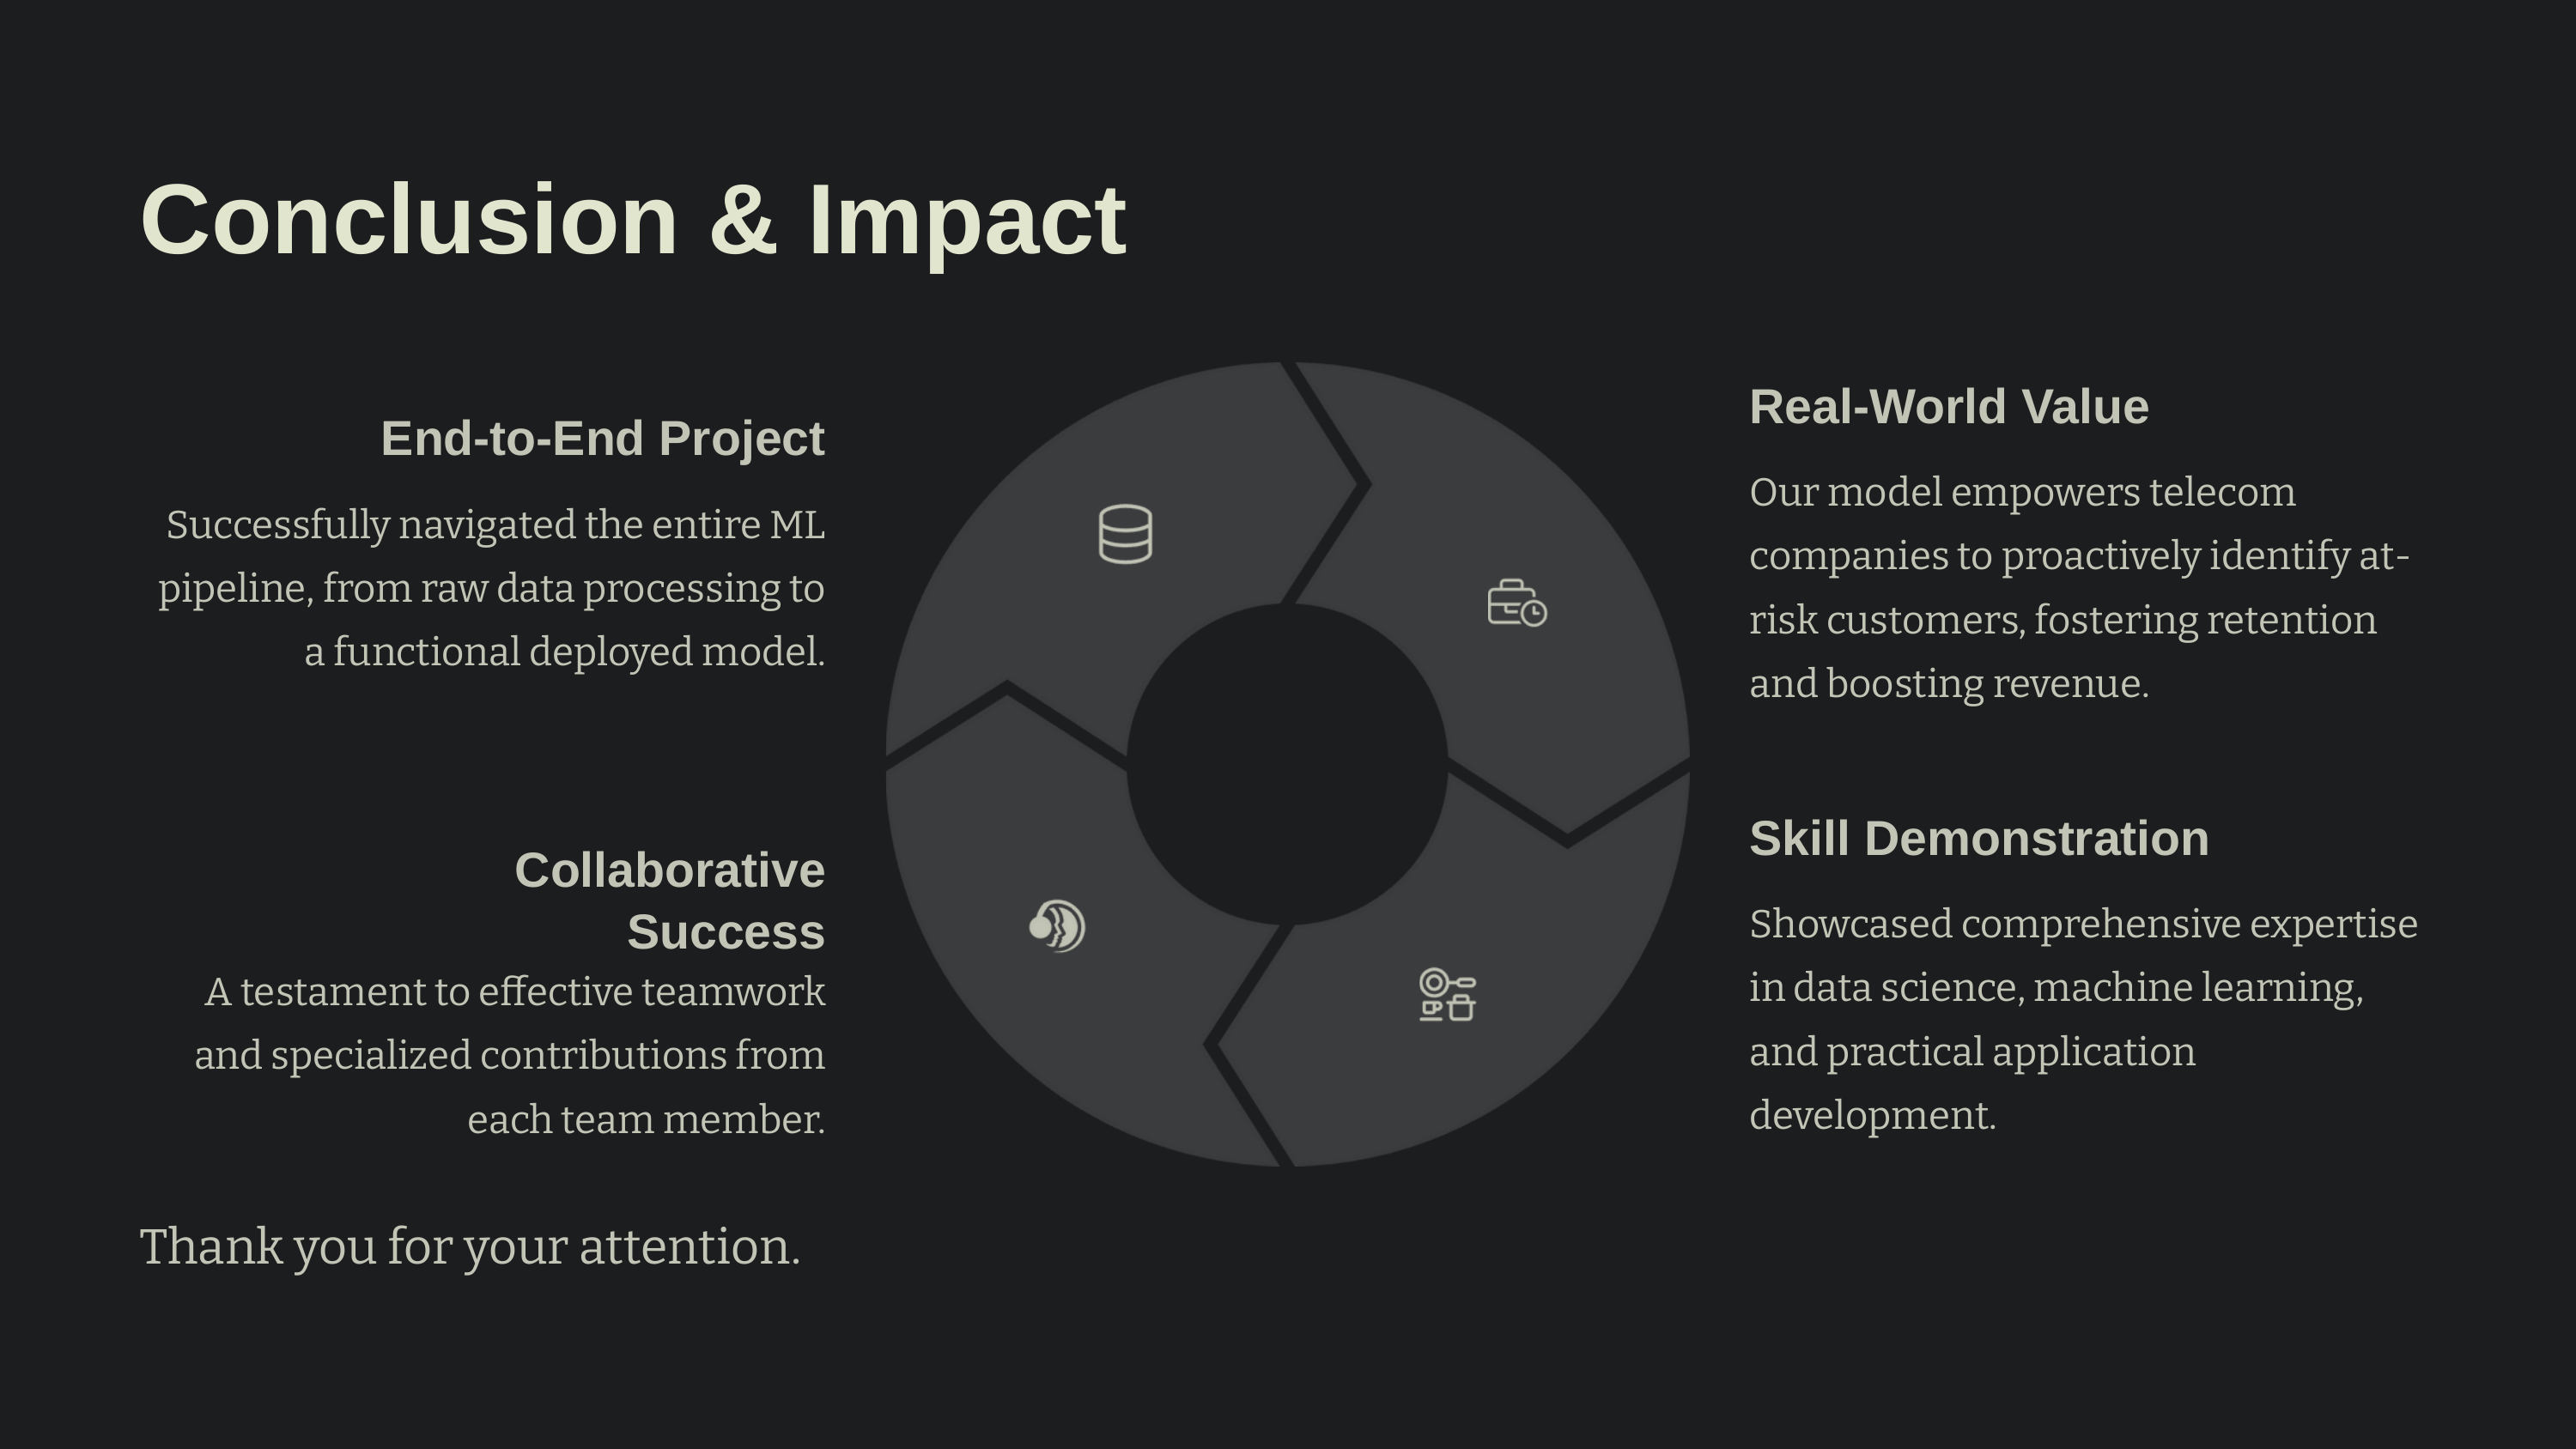

Conclusion & Impact

Real-World Value
End-to-End Project
Our model empowers telecom companies to proactively identify at-risk customers, fostering retention and boosting revenue.
Successfully navigated the entire ML pipeline, from raw data processing to a functional deployed model.

Skill Demonstration
Collaborative Success
Showcased comprehensive expertise in data science, machine learning, and practical application development.

A testament to effective teamwork and specialized contributions from each team member.

Thank you for your attention.